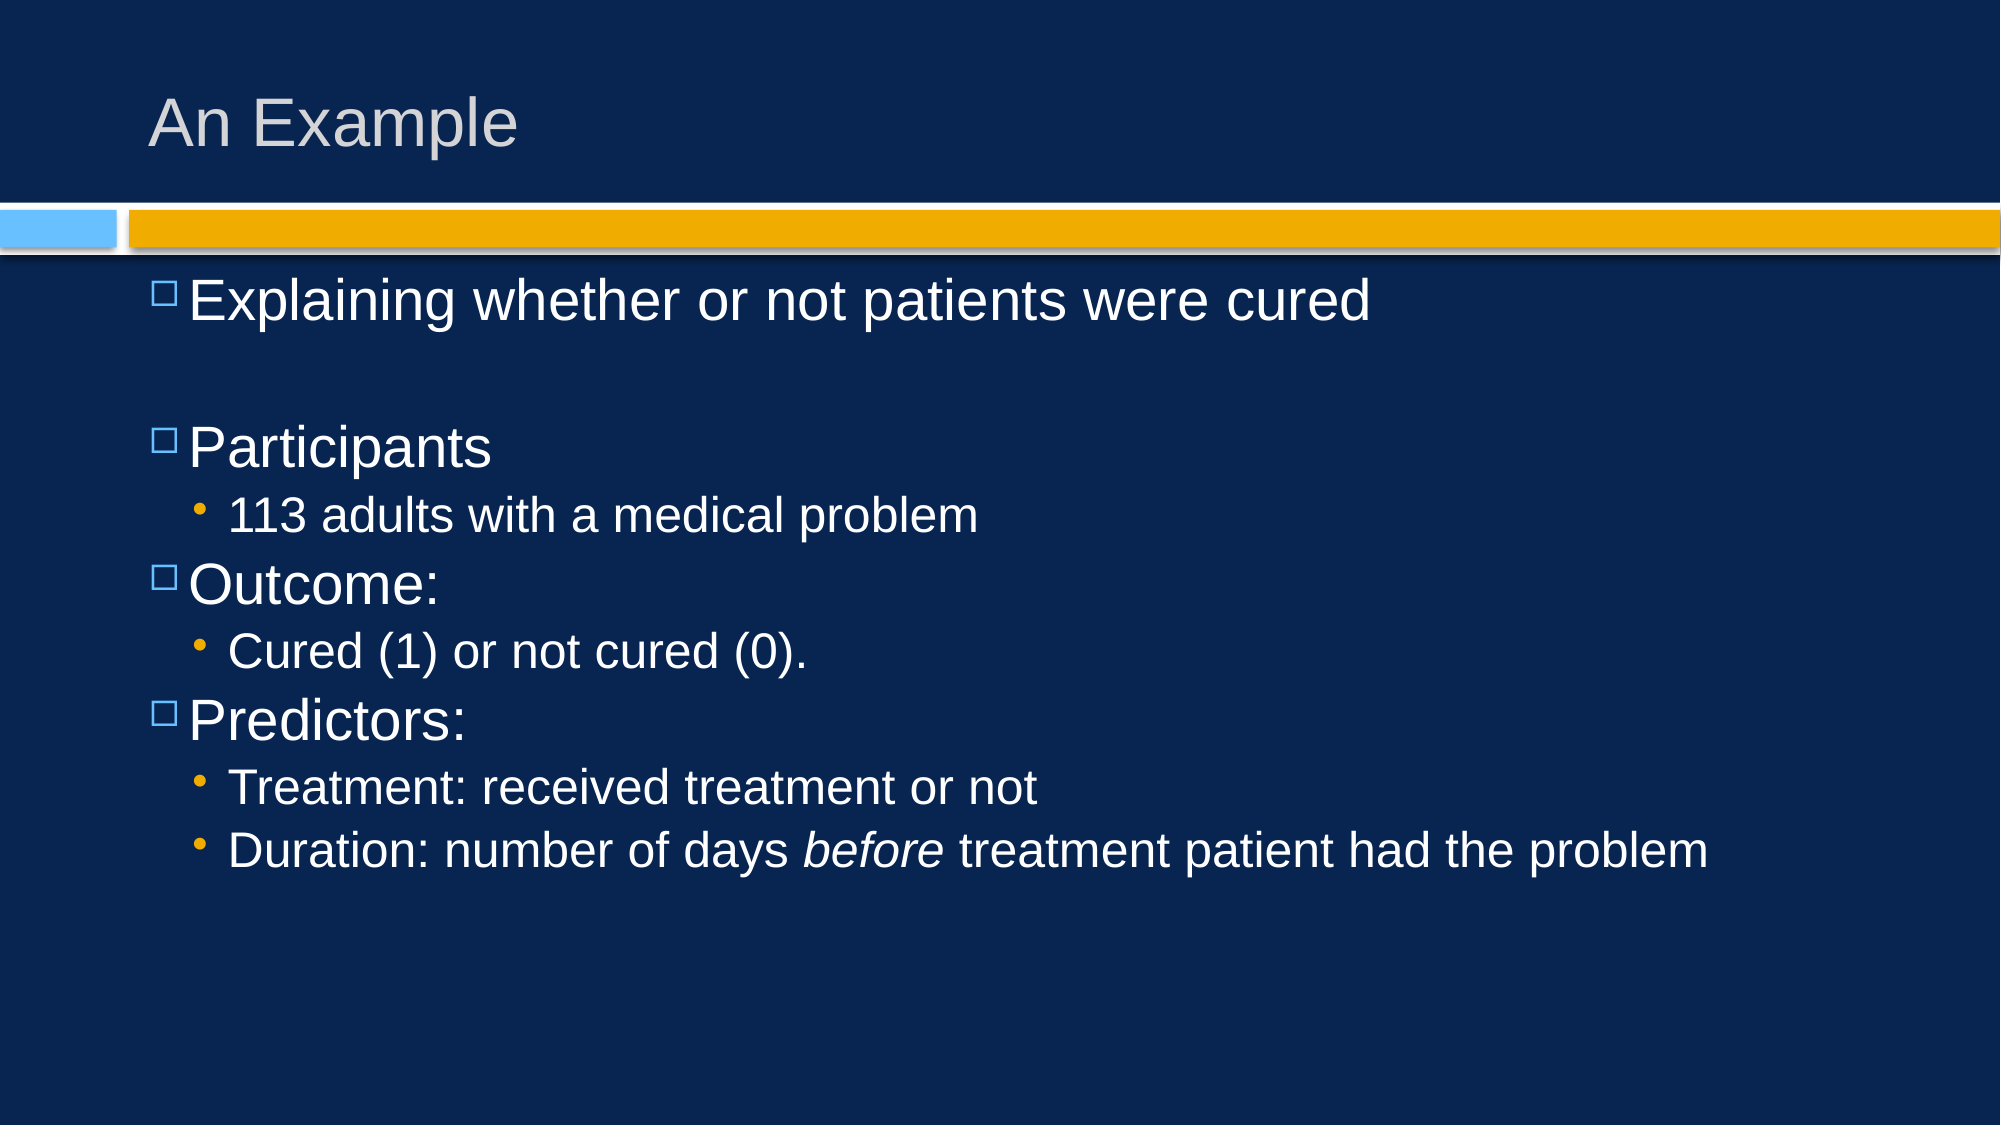

# An Example
Explaining whether or not patients were cured

Participants
113 adults with a medical problem
Outcome:
Cured (1) or not cured (0).
Predictors:
Treatment: received treatment or not
Duration: number of days before treatment patient had the problem